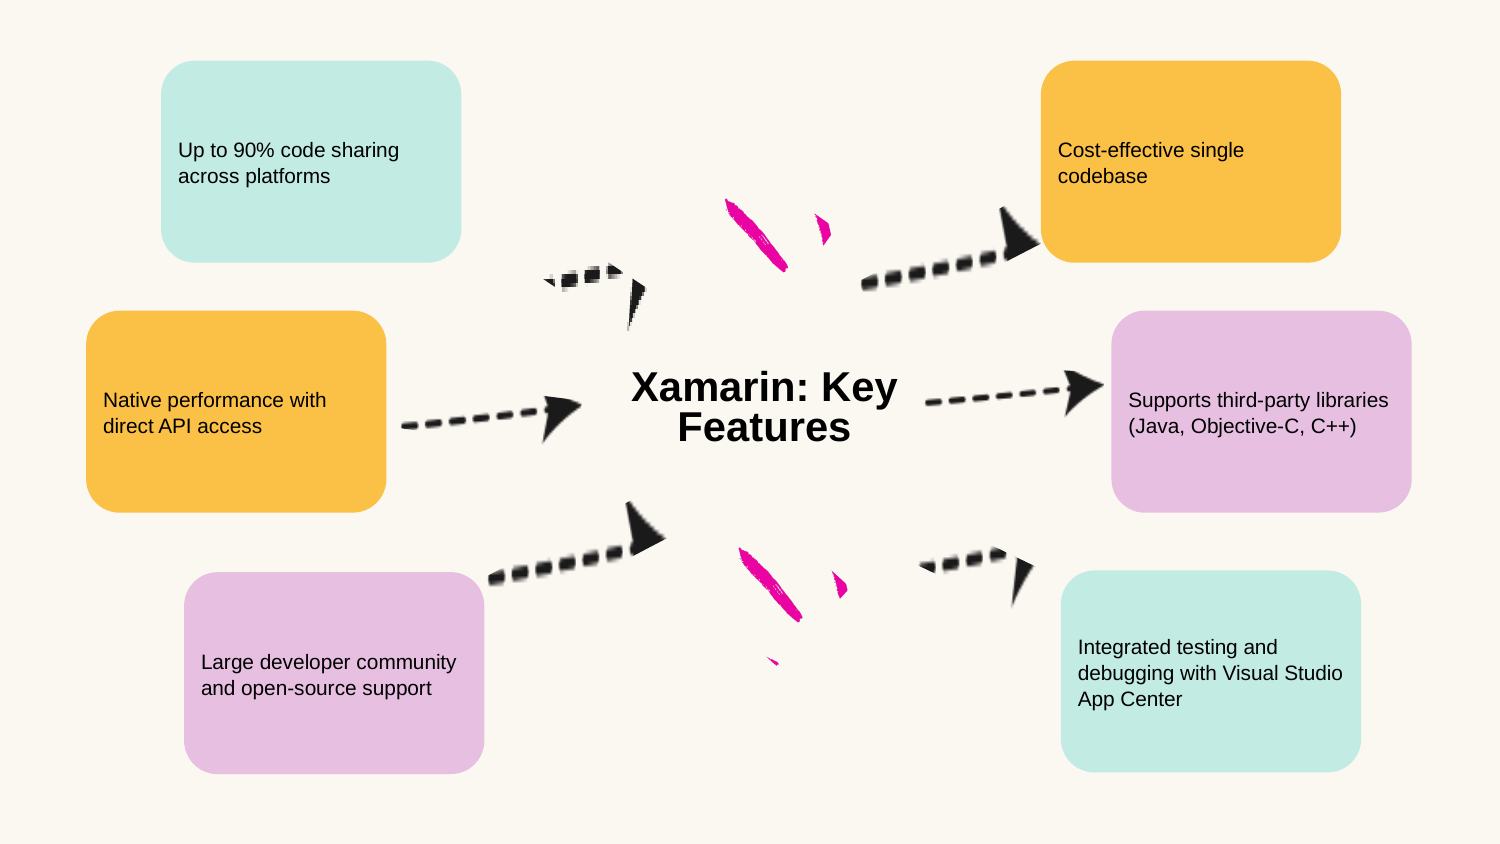

Cost-effective single codebase
Up to 90% code sharing across platforms

Xamarin: Key Features

Supports third-party libraries (Java, Objective-C, C++)
Native performance with direct API access

Integrated testing and debugging with Visual Studio App Center
Large developer community and open-source support